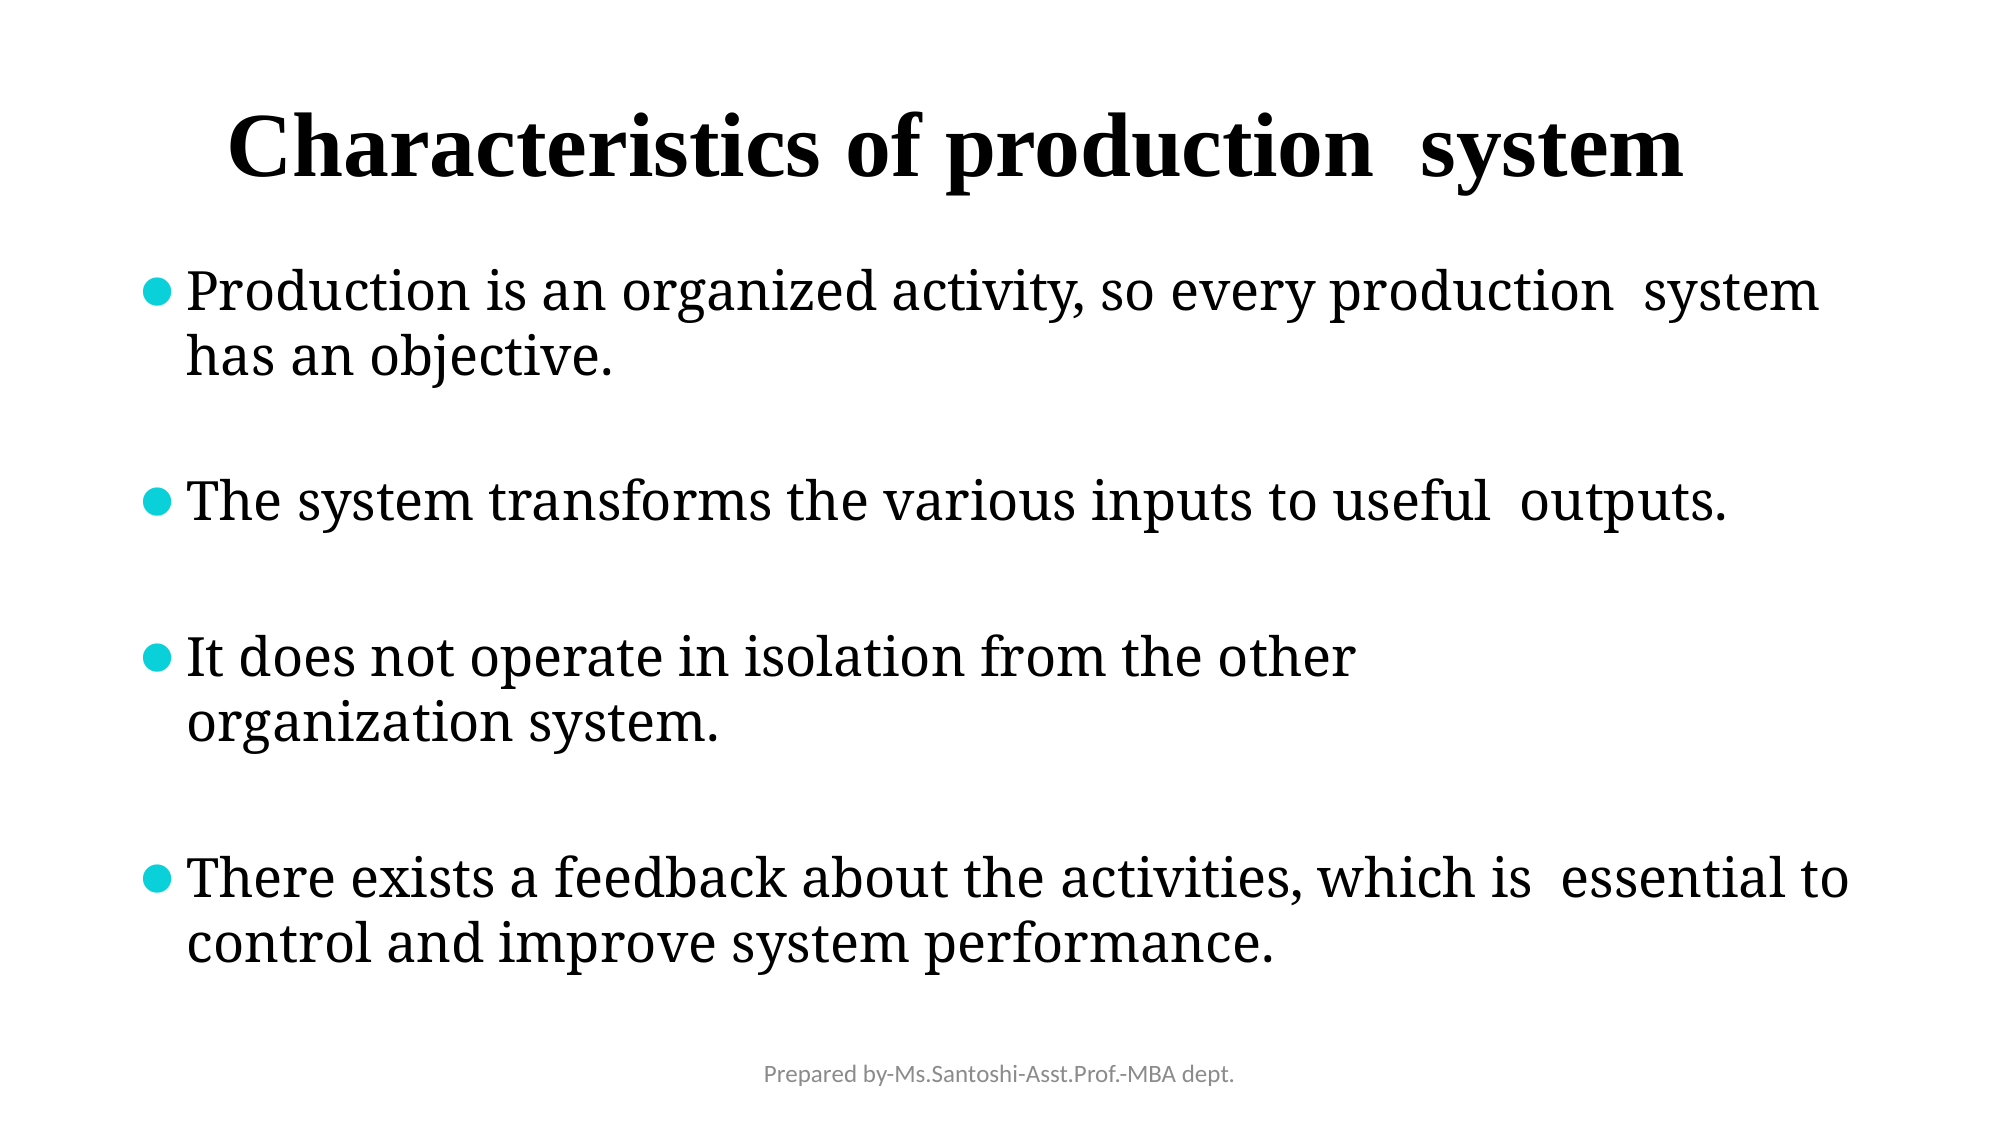

# Characteristics of production  system
Production is an organized activity, so every production  system has an objective.

The system transforms the various inputs to useful  outputs.

It does not operate in isolation from the other  organization system.

There exists a feedback about the activities, which is  essential to control and improve system performance.
Prepared by-Ms.Santoshi-Asst.Prof.-MBA dept.